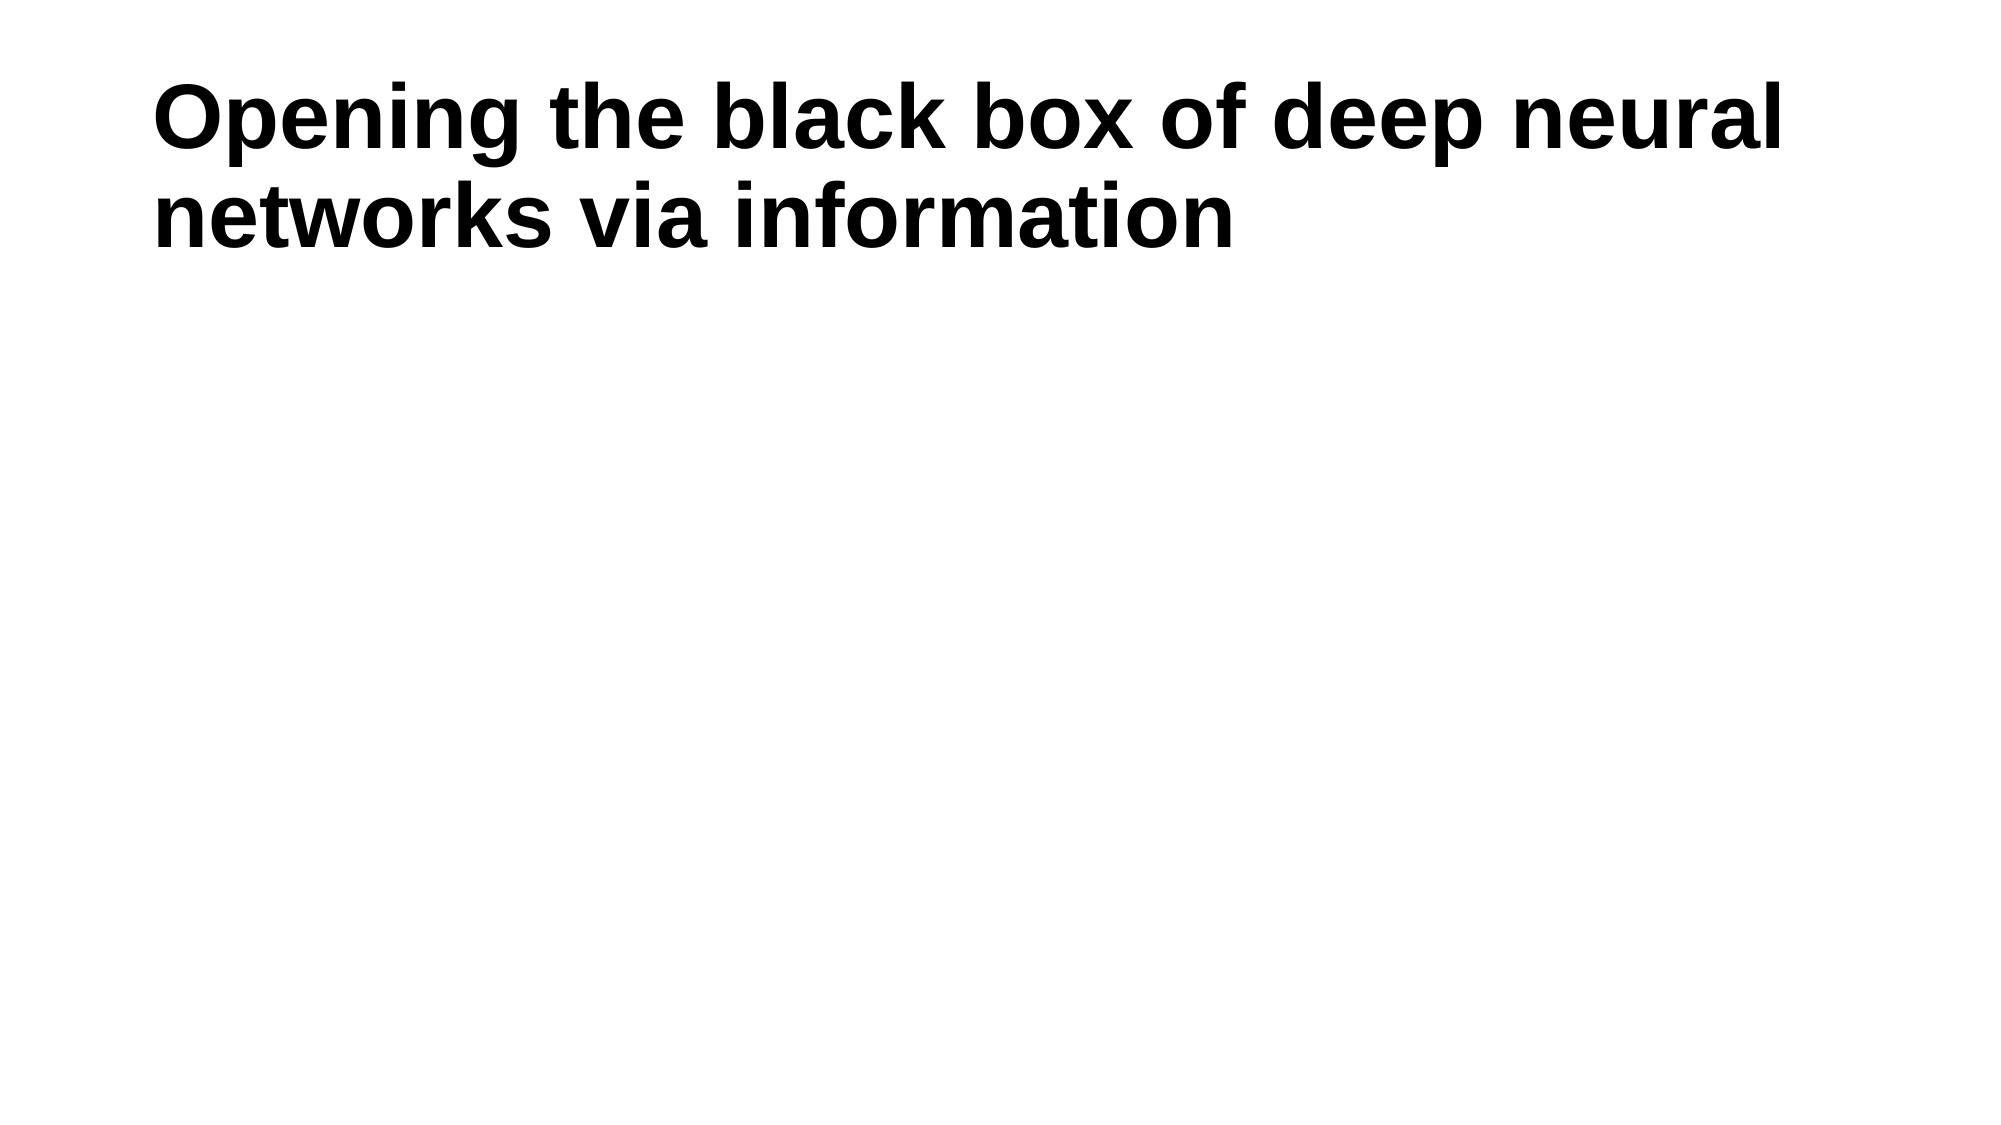

# Opening the black box of deep neural networks via information